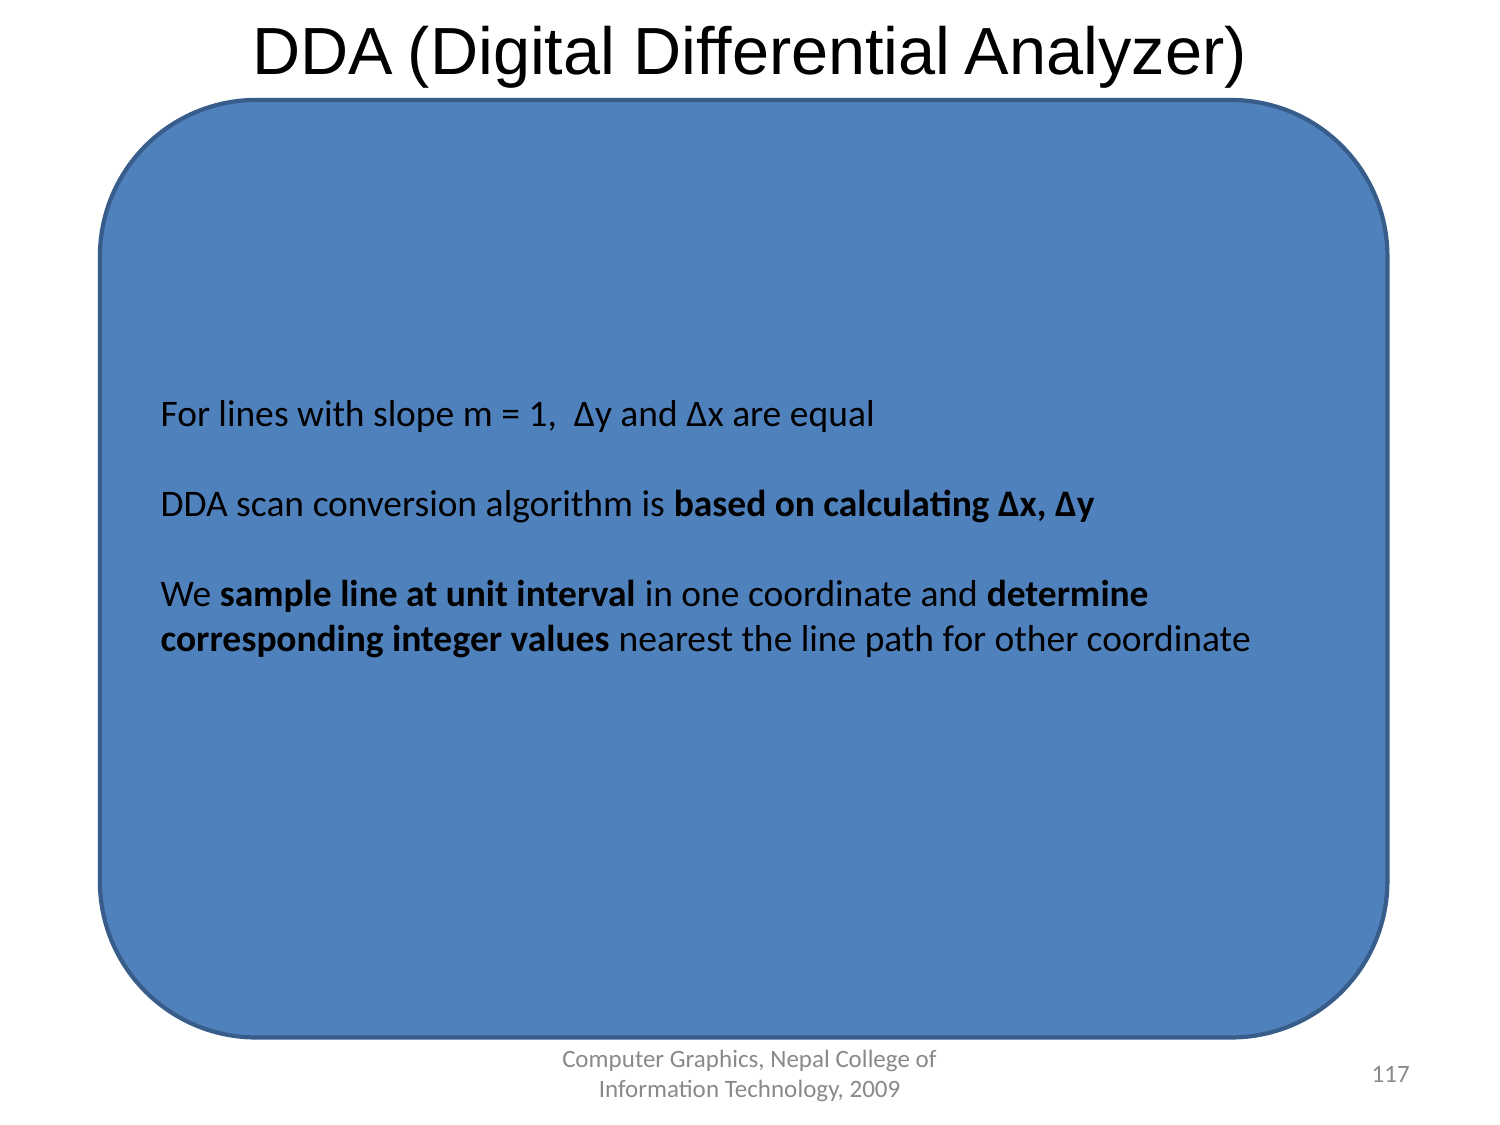

DDA (Digital Differential Analyzer)

For lines with slope m = 1,  Δy and Δx are equal

DDA scan conversion algorithm is based on calculating Δx, Δy

We sample line at unit interval in one coordinate and determine corresponding integer values nearest the line path for other coordinate

Computer Graphics, Nepal College of Information Technology, 2009
117